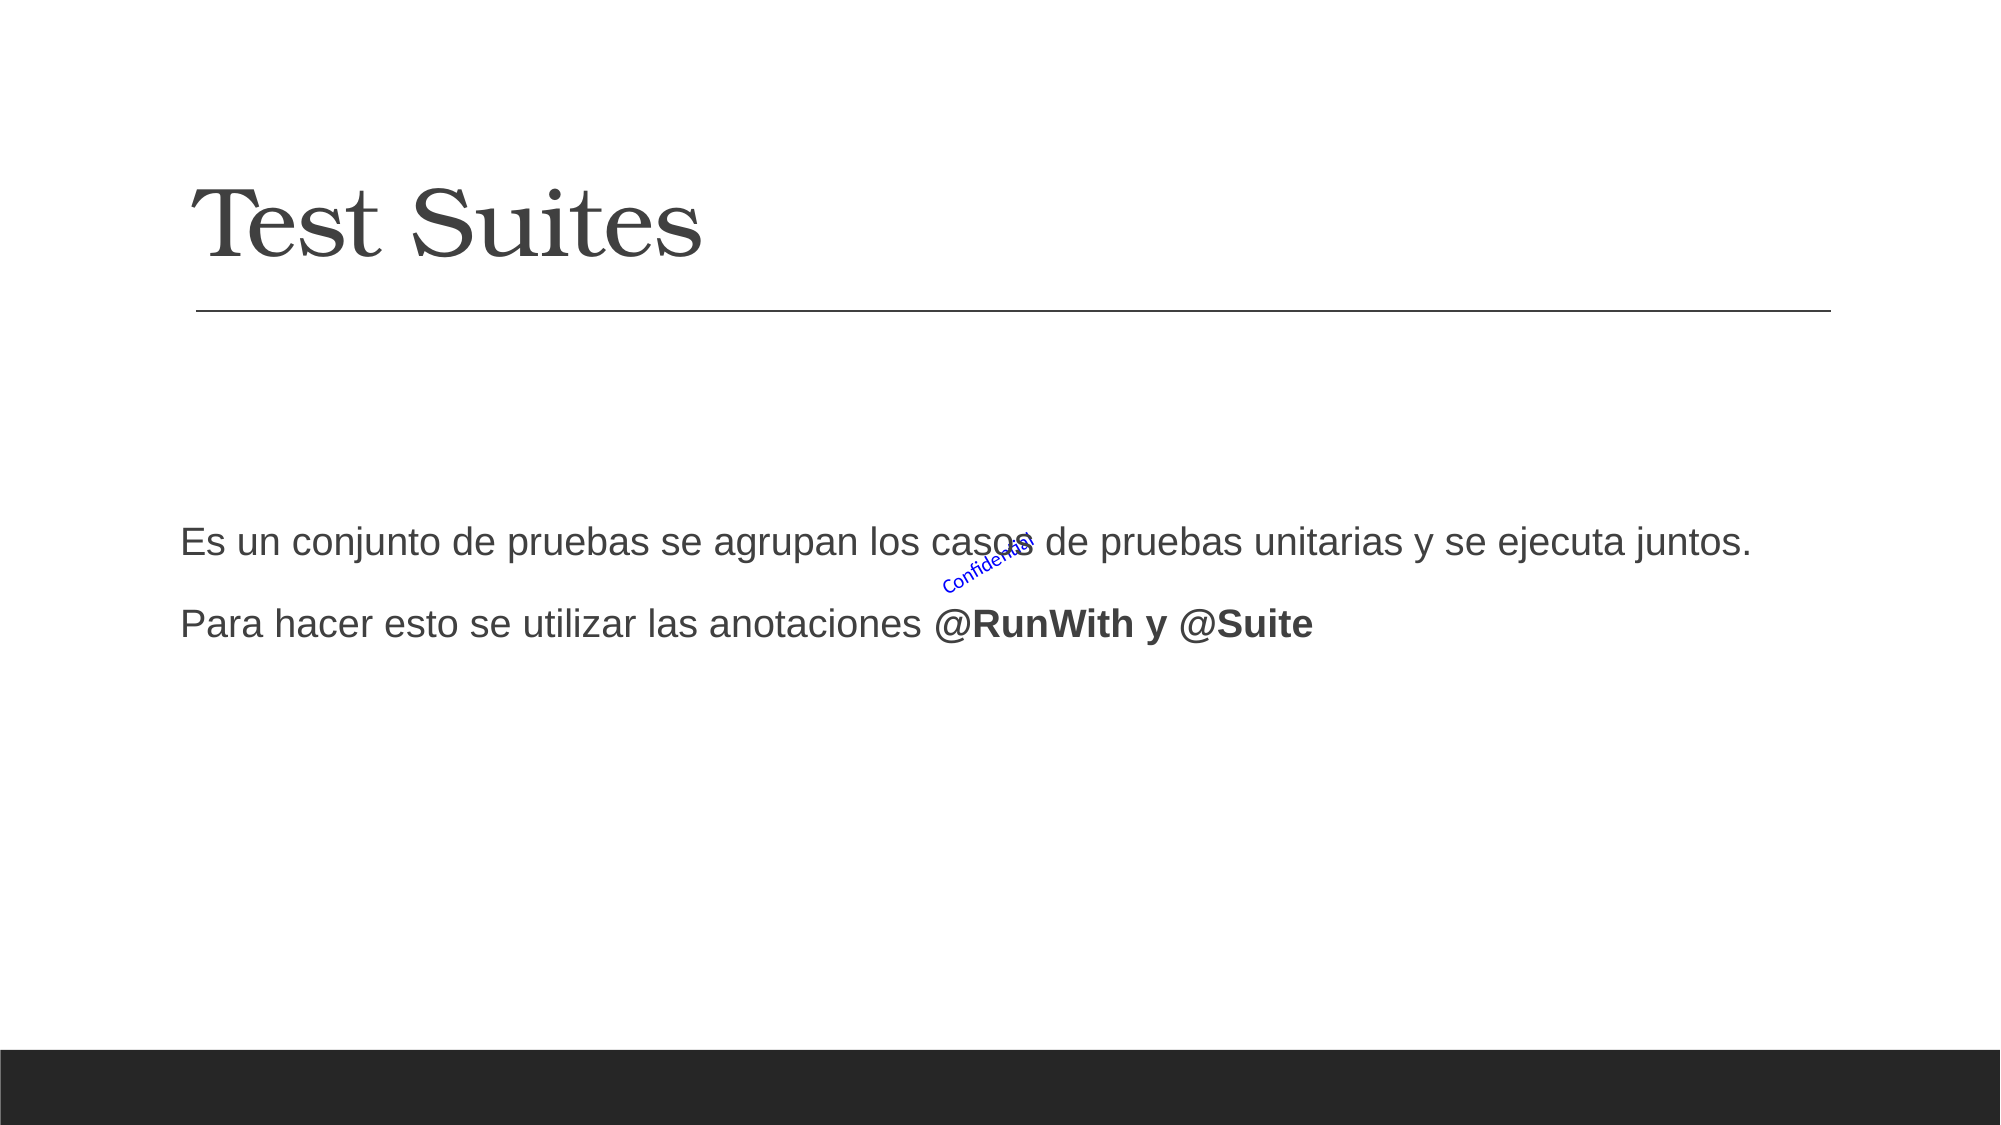

# Test Suites

Es un conjunto de pruebas se agrupan los casos de pruebas unitarias y se ejecuta juntos.
Para hacer esto se utilizar las anotaciones @RunWith y @Suite